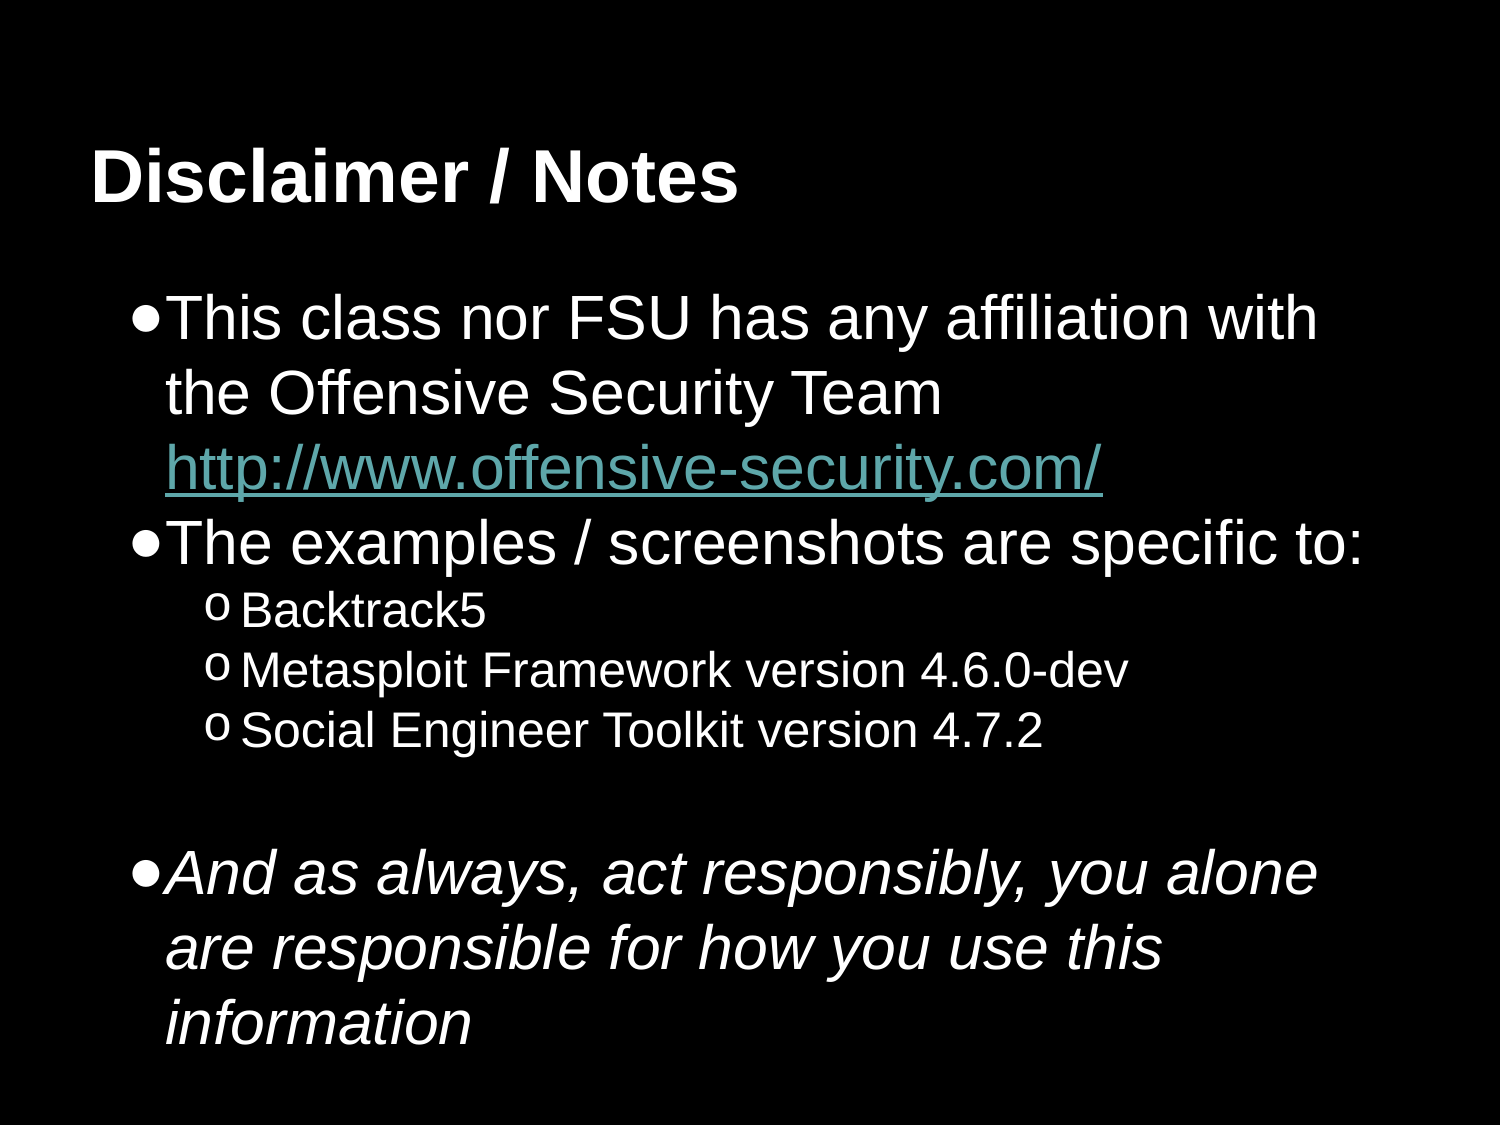

# Disclaimer / Notes
This class nor FSU has any affiliation with the Offensive Security Team http://www.offensive-security.com/
The examples / screenshots are specific to:
Backtrack5
Metasploit Framework version 4.6.0-dev
Social Engineer Toolkit version 4.7.2

And as always, act responsibly, you alone are responsible for how you use this information